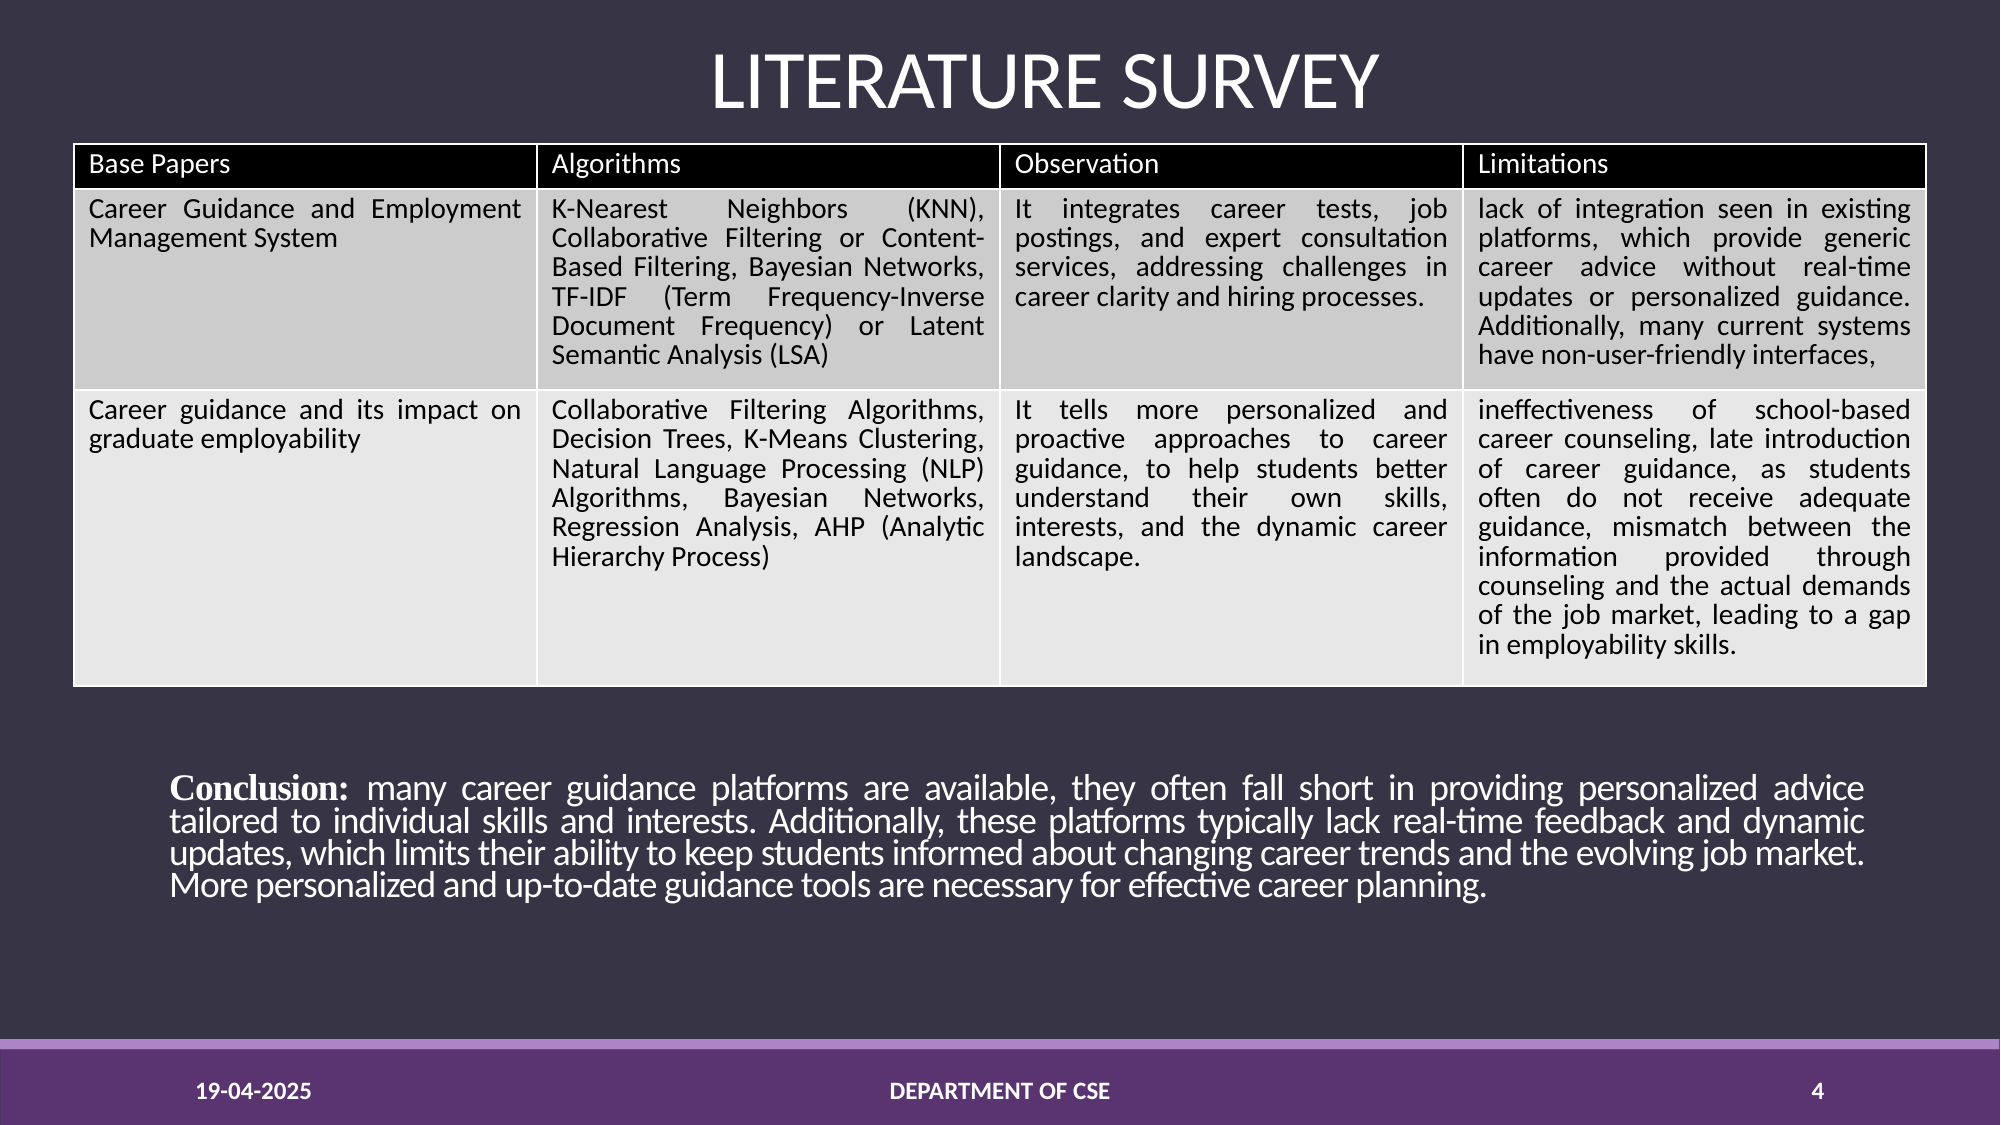

LITERATURE SURVEY
| Base Papers | Algorithms | Observation | Limitations |
| --- | --- | --- | --- |
| Career Guidance and Employment Management System | K-Nearest Neighbors (KNN), Collaborative Filtering or Content-Based Filtering, Bayesian Networks, TF-IDF (Term Frequency-Inverse Document Frequency) or Latent Semantic Analysis (LSA) | It integrates career tests, job postings, and expert consultation services, addressing challenges in career clarity and hiring processes. | lack of integration seen in existing platforms, which provide generic career advice without real-time updates or personalized guidance. Additionally, many current systems have non-user-friendly interfaces, |
| Career guidance and its impact on graduate employability | Collaborative Filtering Algorithms, Decision Trees, K-Means Clustering, Natural Language Processing (NLP) Algorithms, Bayesian Networks, Regression Analysis, AHP (Analytic Hierarchy Process) | It tells more personalized and proactive approaches to career guidance, to help students better understand their own skills, interests, and the dynamic career landscape. | ineffectiveness of school-based career counseling, late introduction of career guidance, as students often do not receive adequate guidance, mismatch between the information provided through counseling and the actual demands of the job market, leading to a gap in employability skills. |
Conclusion: many career guidance platforms are available, they often fall short in providing personalized advice tailored to individual skills and interests. Additionally, these platforms typically lack real-time feedback and dynamic updates, which limits their ability to keep students informed about changing career trends and the evolving job market. More personalized and up-to-date guidance tools are necessary for effective career planning.
19-04-2025
Department of CSE
4